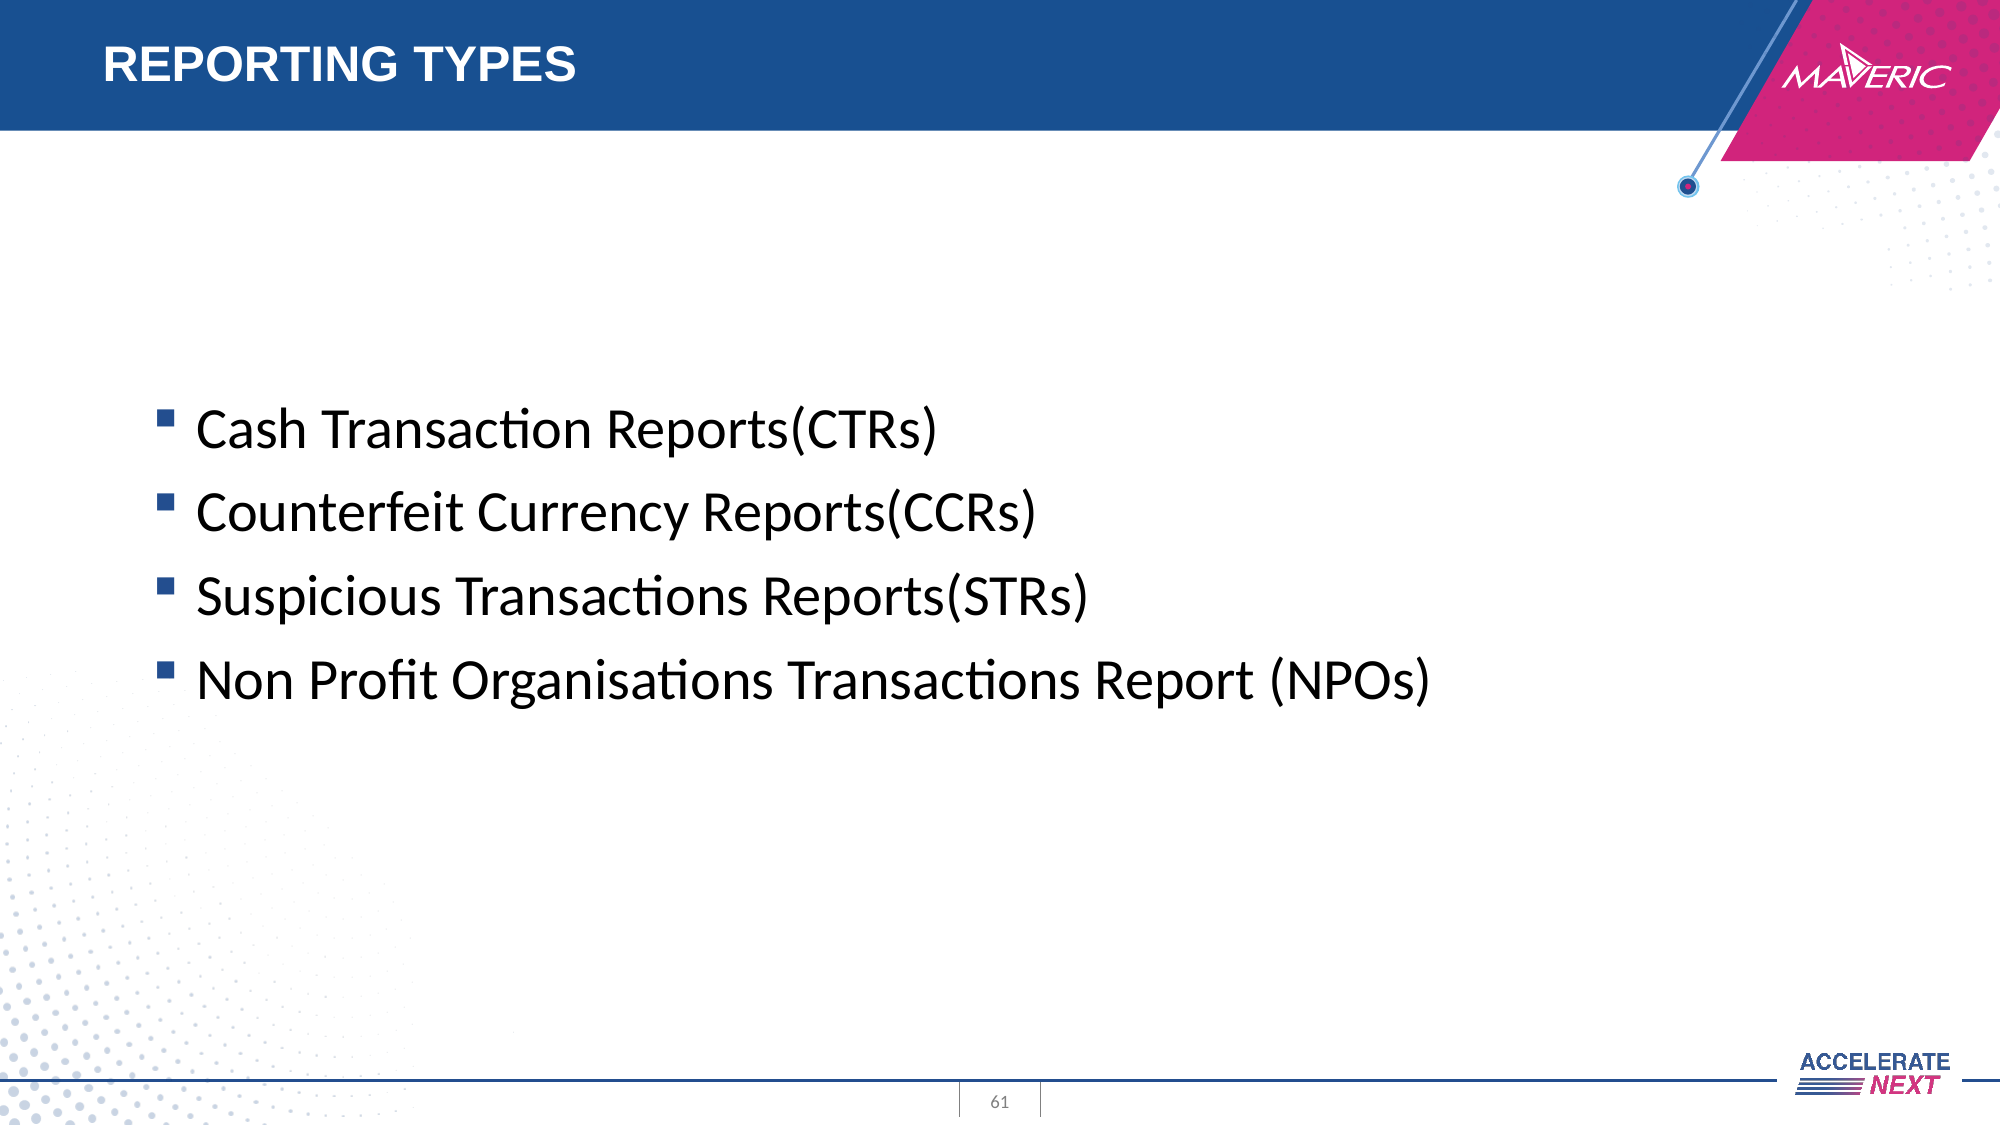

# REPORTING TYPES

Cash Transaction Reports(CTRs)
Counterfeit Currency Reports(CCRs)
Suspicious Transactions Reports(STRs)
Non Profit Organisations Transactions Report (NPOs)
61